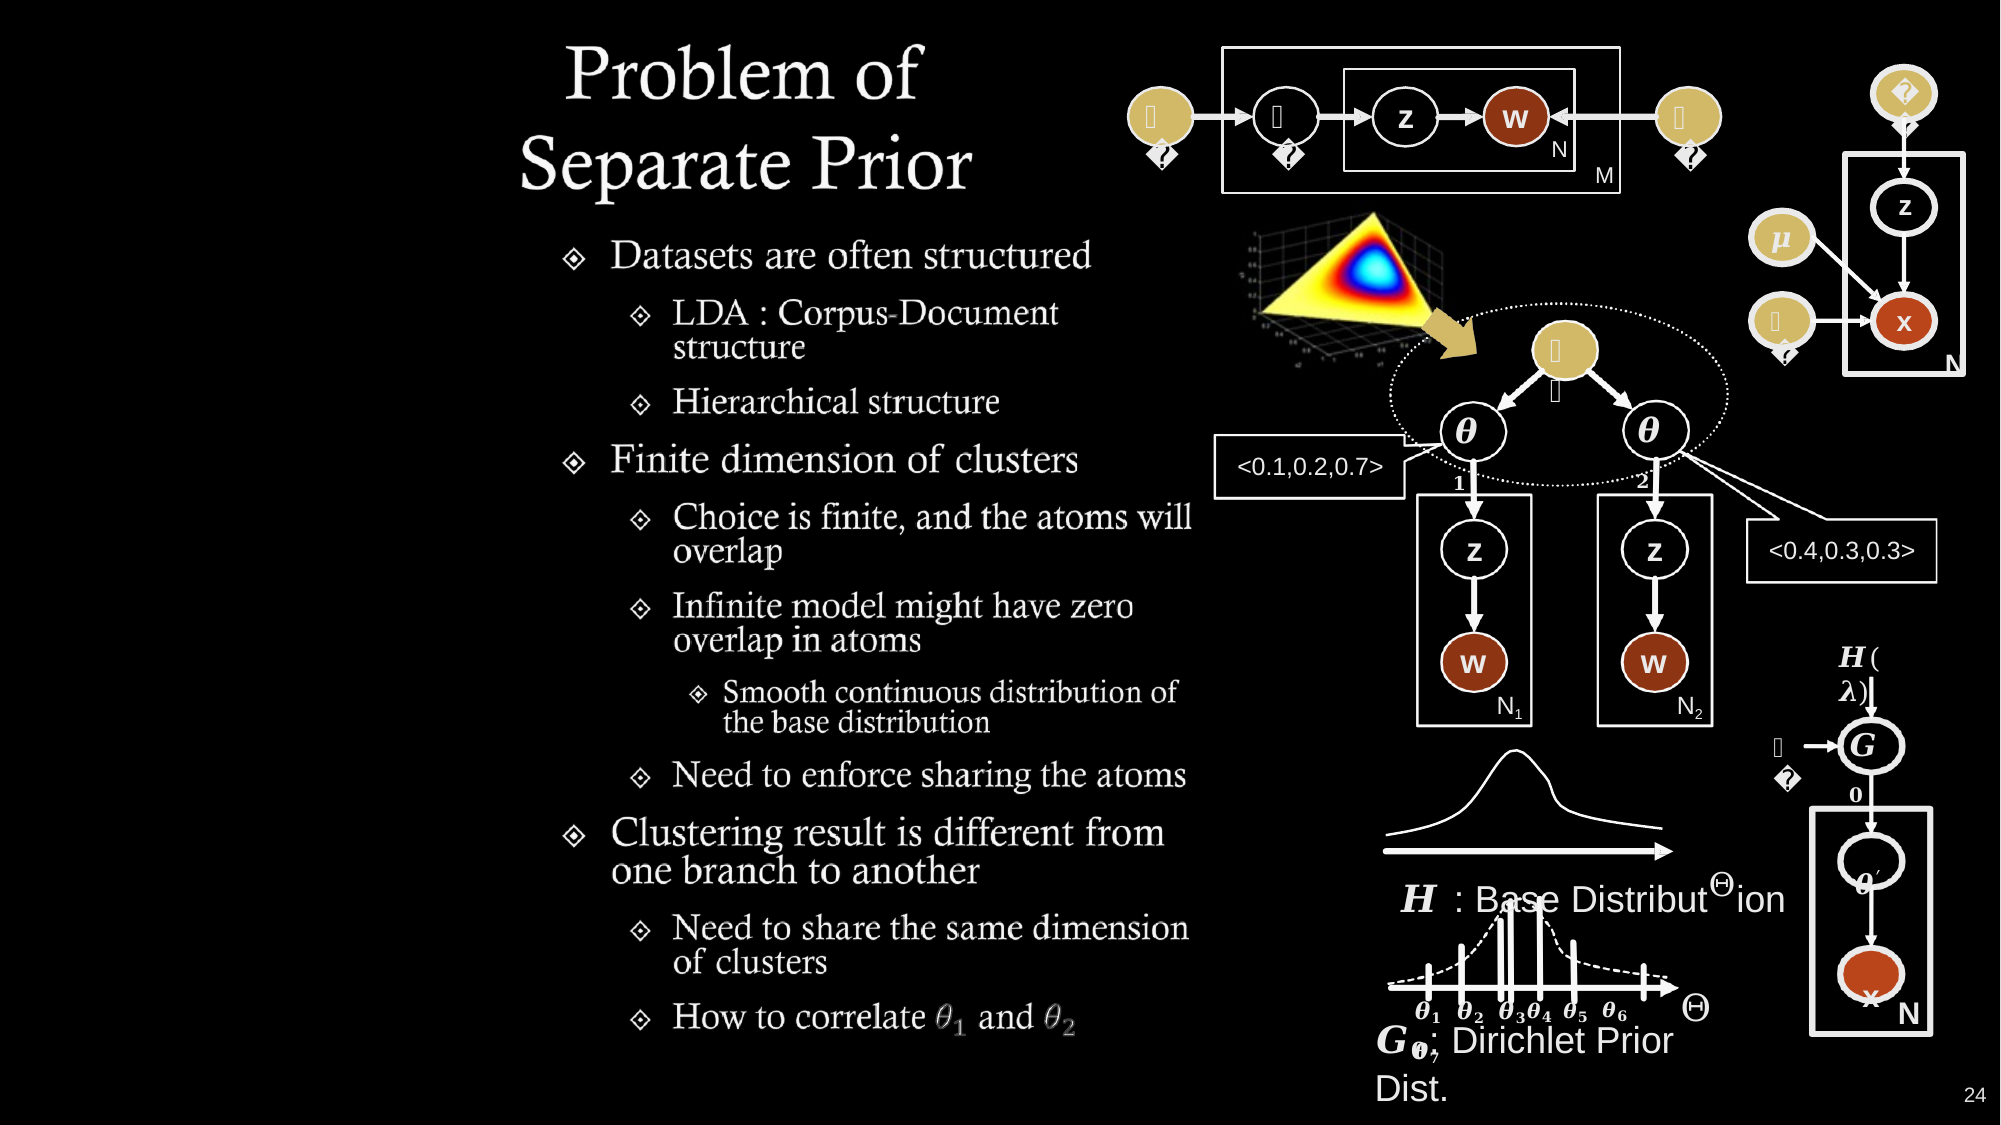

𝝅

𝜶
𝜽
w
z
𝜷

N
M

z
𝝁

𝚺
x

𝜶

N

𝜽𝟐
𝜽𝟏

<0.1,0.2,0.7>

z
z
<0.4,0.3,0.3>

𝑯(𝝀)
w
w

N1
N2

𝑮𝟎
𝜸

𝑯 : Base DistributΘion	𝜽′
x

Θ
𝜽𝟏   𝜽𝟐   𝜽𝟑𝜽𝟒  𝜽𝟓   𝜽𝟔	𝜽𝟕
N

𝑮𝟎: Dirichlet Prior Dist.

24